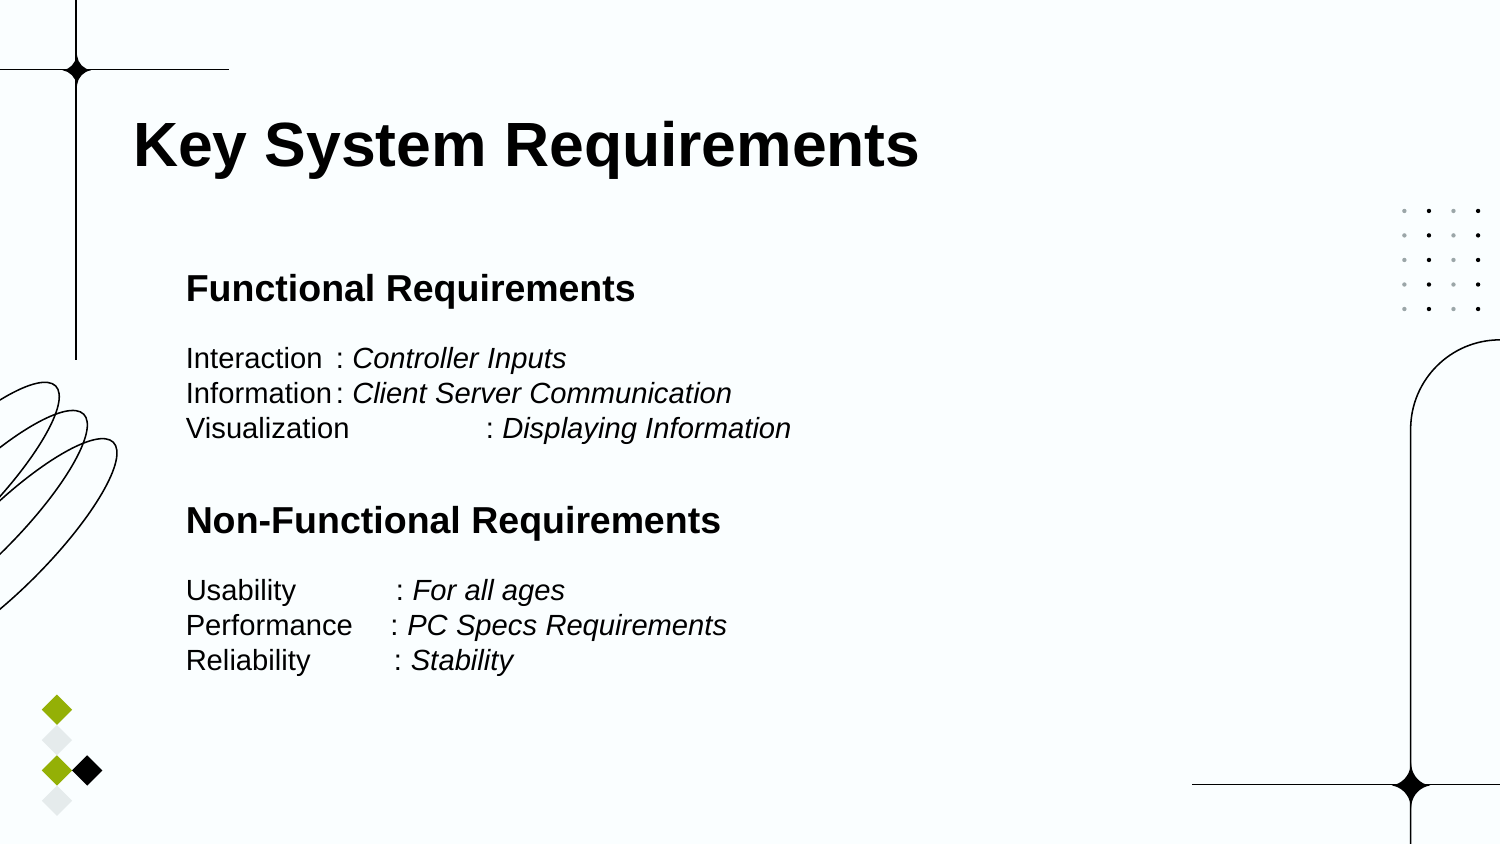

# Key System Requirements
Functional Requirements
Interaction	: Controller Inputs
Information	: Client Server Communication
Visualization	: Displaying Information
Non-Functional Requirements
Usability       : For all ages
Performance  : PC Specs Requirements
Reliability     : Stability